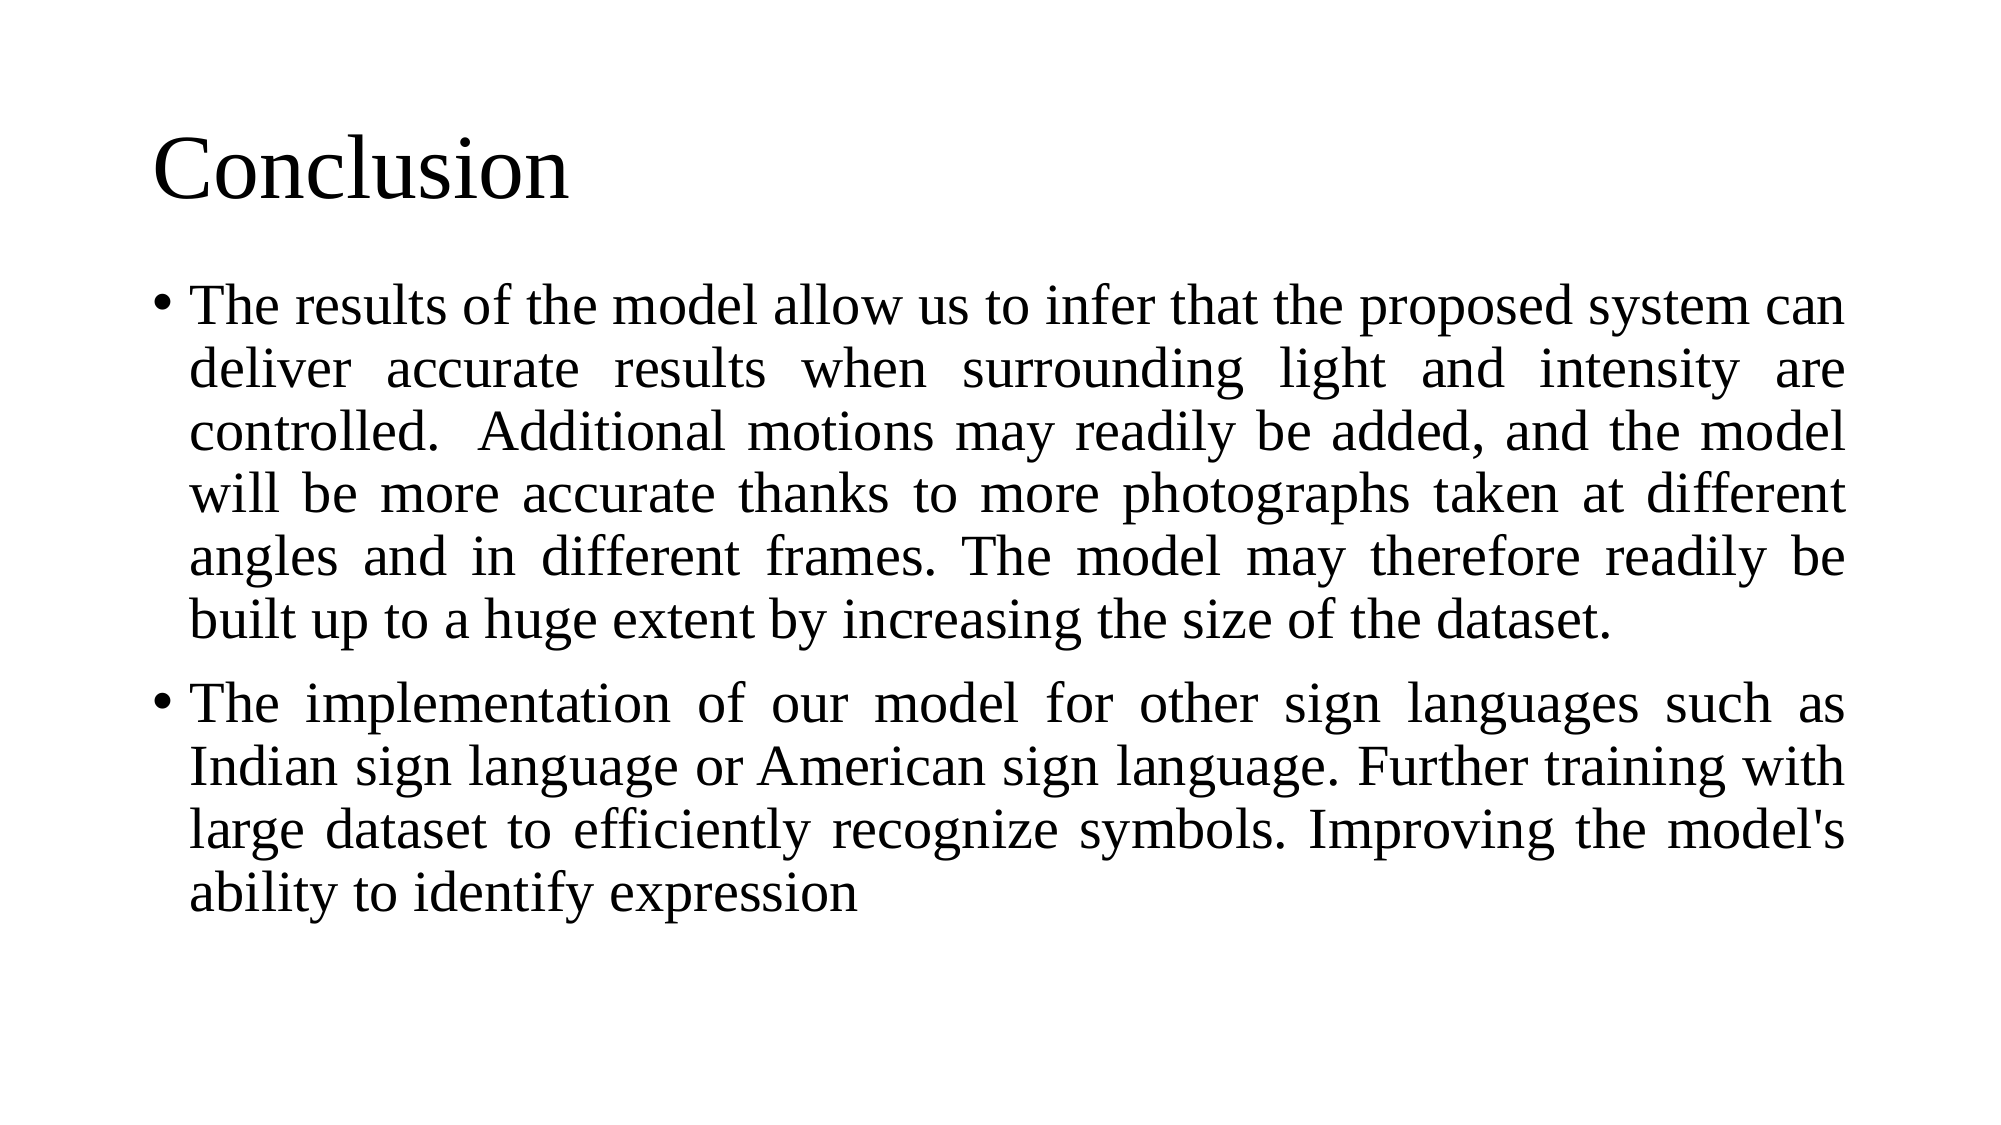

# Conclusion
The results of the model allow us to infer that the proposed system can deliver accurate results when surrounding light and intensity are controlled.  Additional motions may readily be added, and the model will be more accurate thanks to more photographs taken at different angles and in different frames. The model may therefore readily be built up to a huge extent by increasing the size of the dataset.
The implementation of our model for other sign languages such as Indian sign language or American sign language. Further training with large dataset to efficiently recognize symbols. Improving the model's ability to identify expression